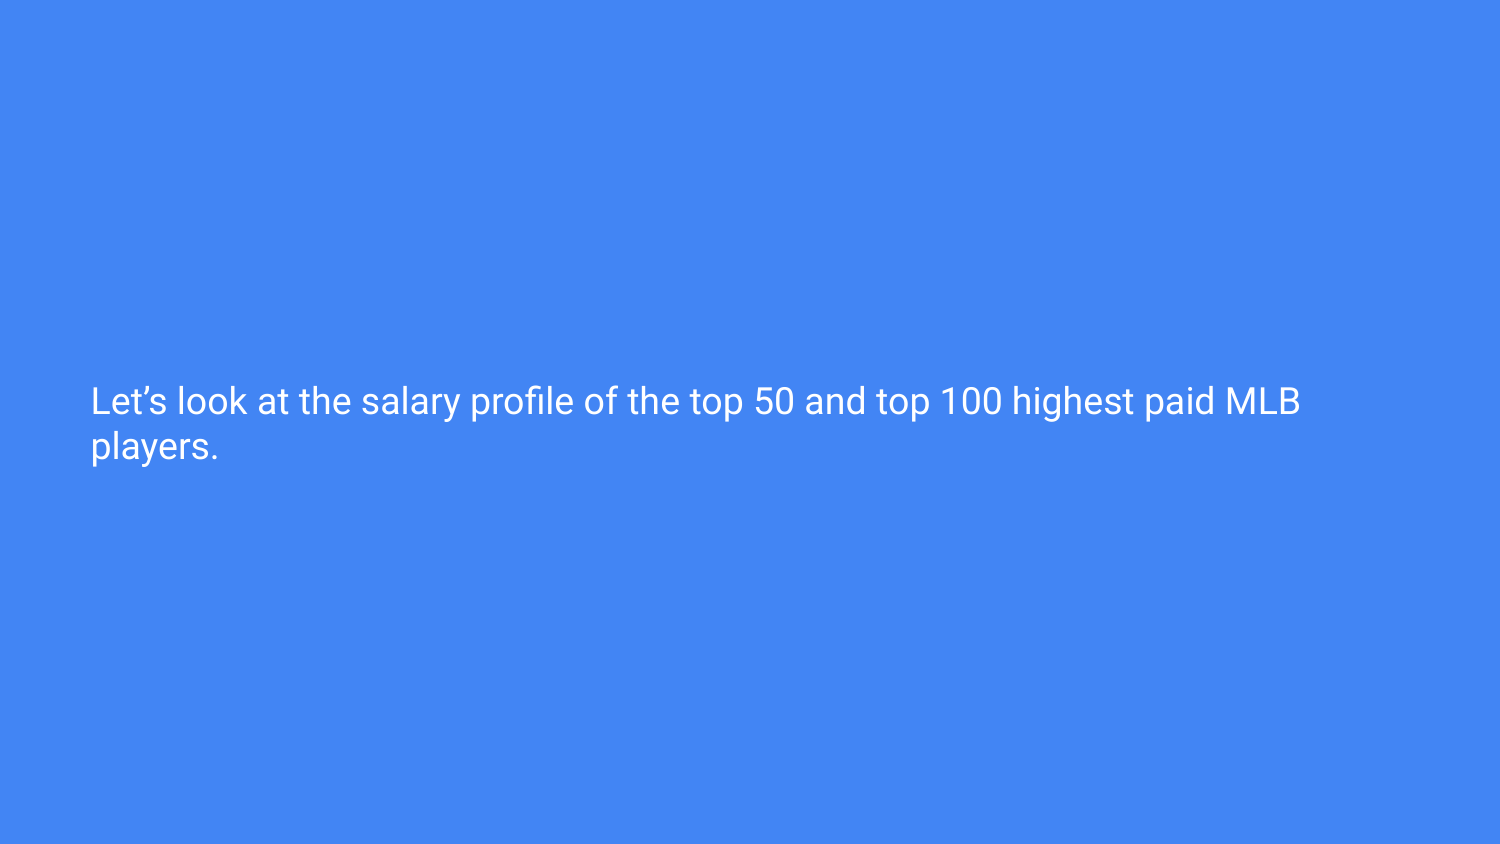

# Let’s look at the salary profile of the top 50 and top 100 highest paid MLB players.